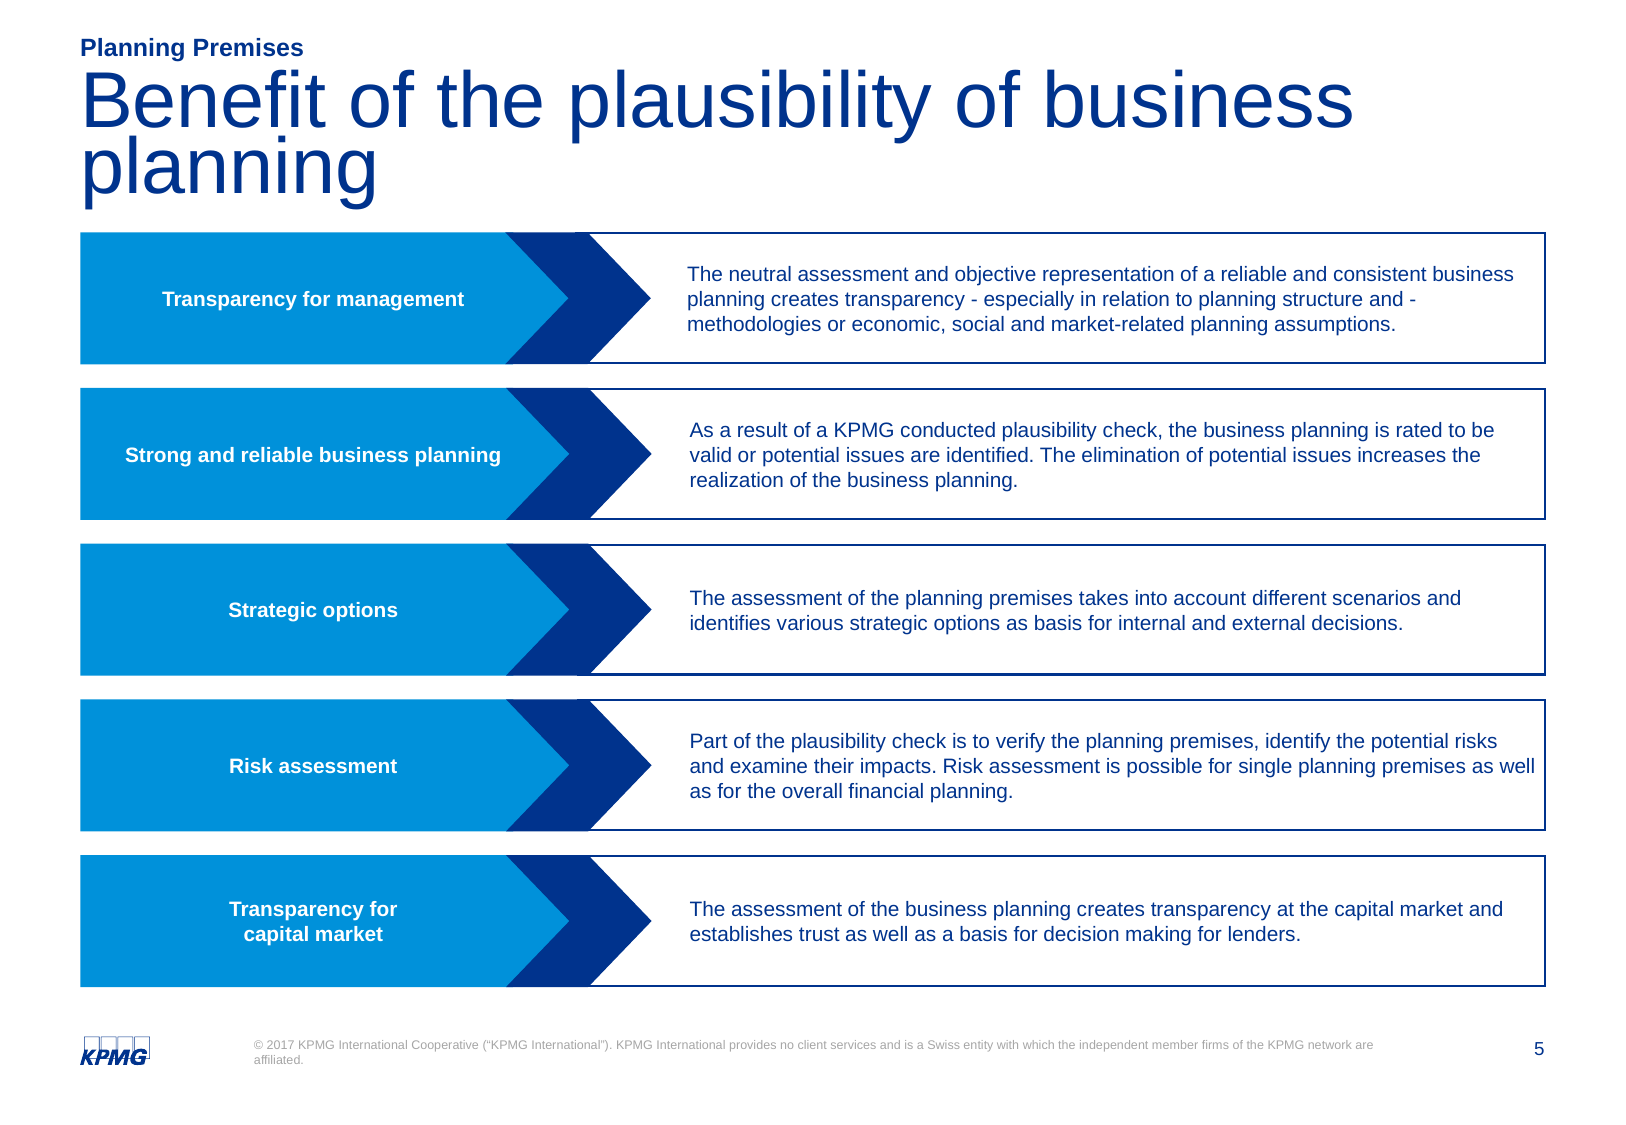

Planning Premises
# Benefit of the plausibility of business planning

The neutral assessment and objective representation of a reliable and consistent business planning creates transparency - especially in relation to planning structure and -methodologies or economic, social and market-related planning assumptions.
Transparency for management
Strong and reliable business planning

As a result of a KPMG conducted plausibility check, the business planning is rated to be valid or potential issues are identified. The elimination of potential issues increases the realization of the business planning.

The assessment of the planning premises takes into account different scenarios and identifies various strategic options as basis for internal and external decisions.
Strategic options

Part of the plausibility check is to verify the planning premises, identify the potential risks and examine their impacts. Risk assessment is possible for single planning premises as well as for the overall financial planning.
Risk assessment
The assessment of the business planning creates transparency at the capital market and establishes trust as well as a basis for decision making for lenders.
Transparency for
capital market